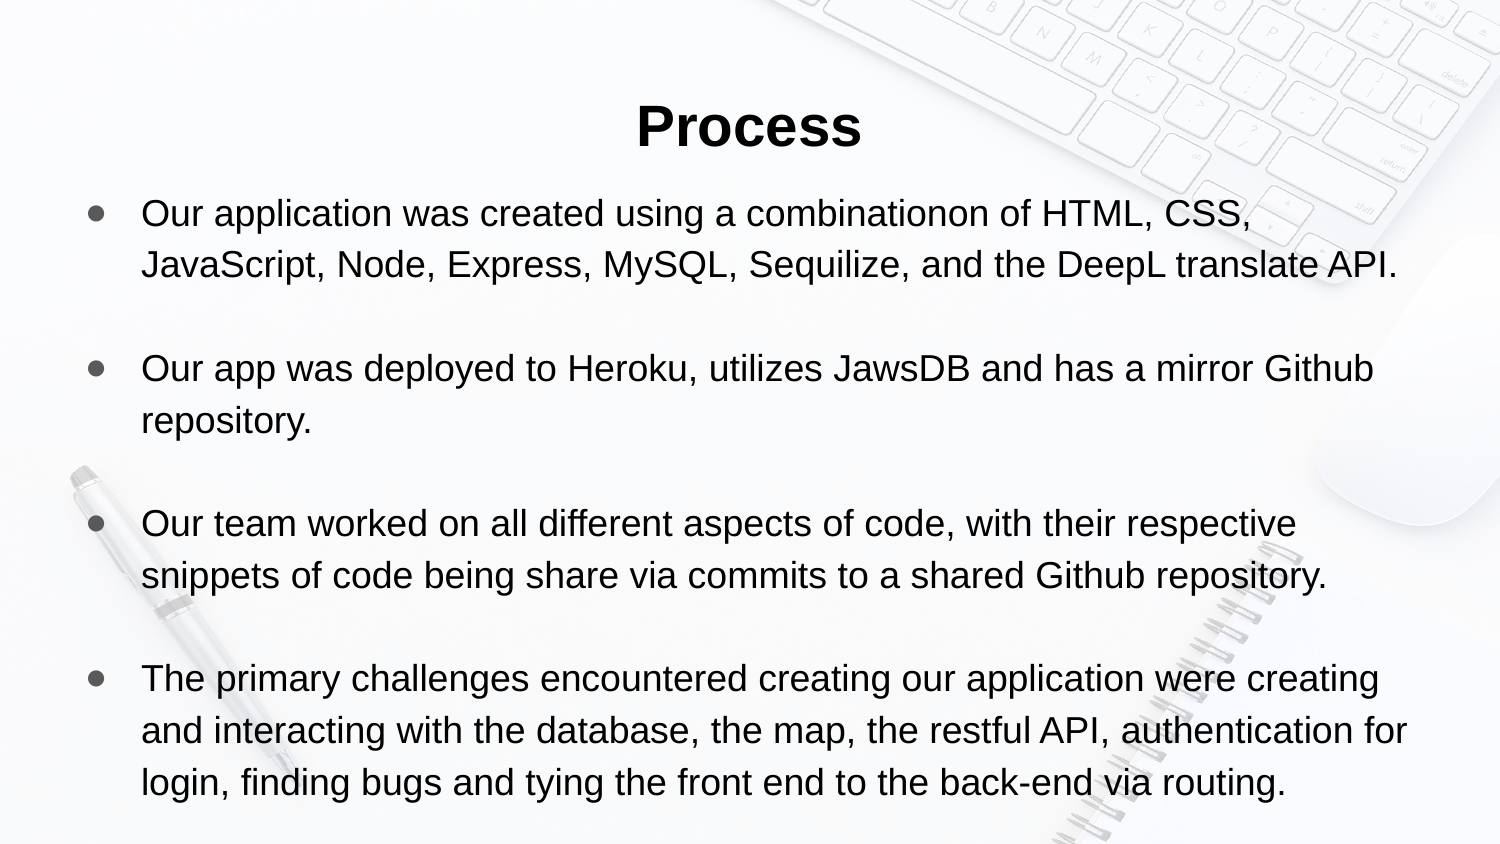

# Process
Our application was created using a combinationon of HTML, CSS, JavaScript, Node, Express, MySQL, Sequilize, and the DeepL translate API.

Our app was deployed to Heroku, utilizes JawsDB and has a mirror Github repository.

Our team worked on all different aspects of code, with their respective snippets of code being share via commits to a shared Github repository.

The primary challenges encountered creating our application were creating and interacting with the database, the map, the restful API, authentication for login, finding bugs and tying the front end to the back-end via routing.